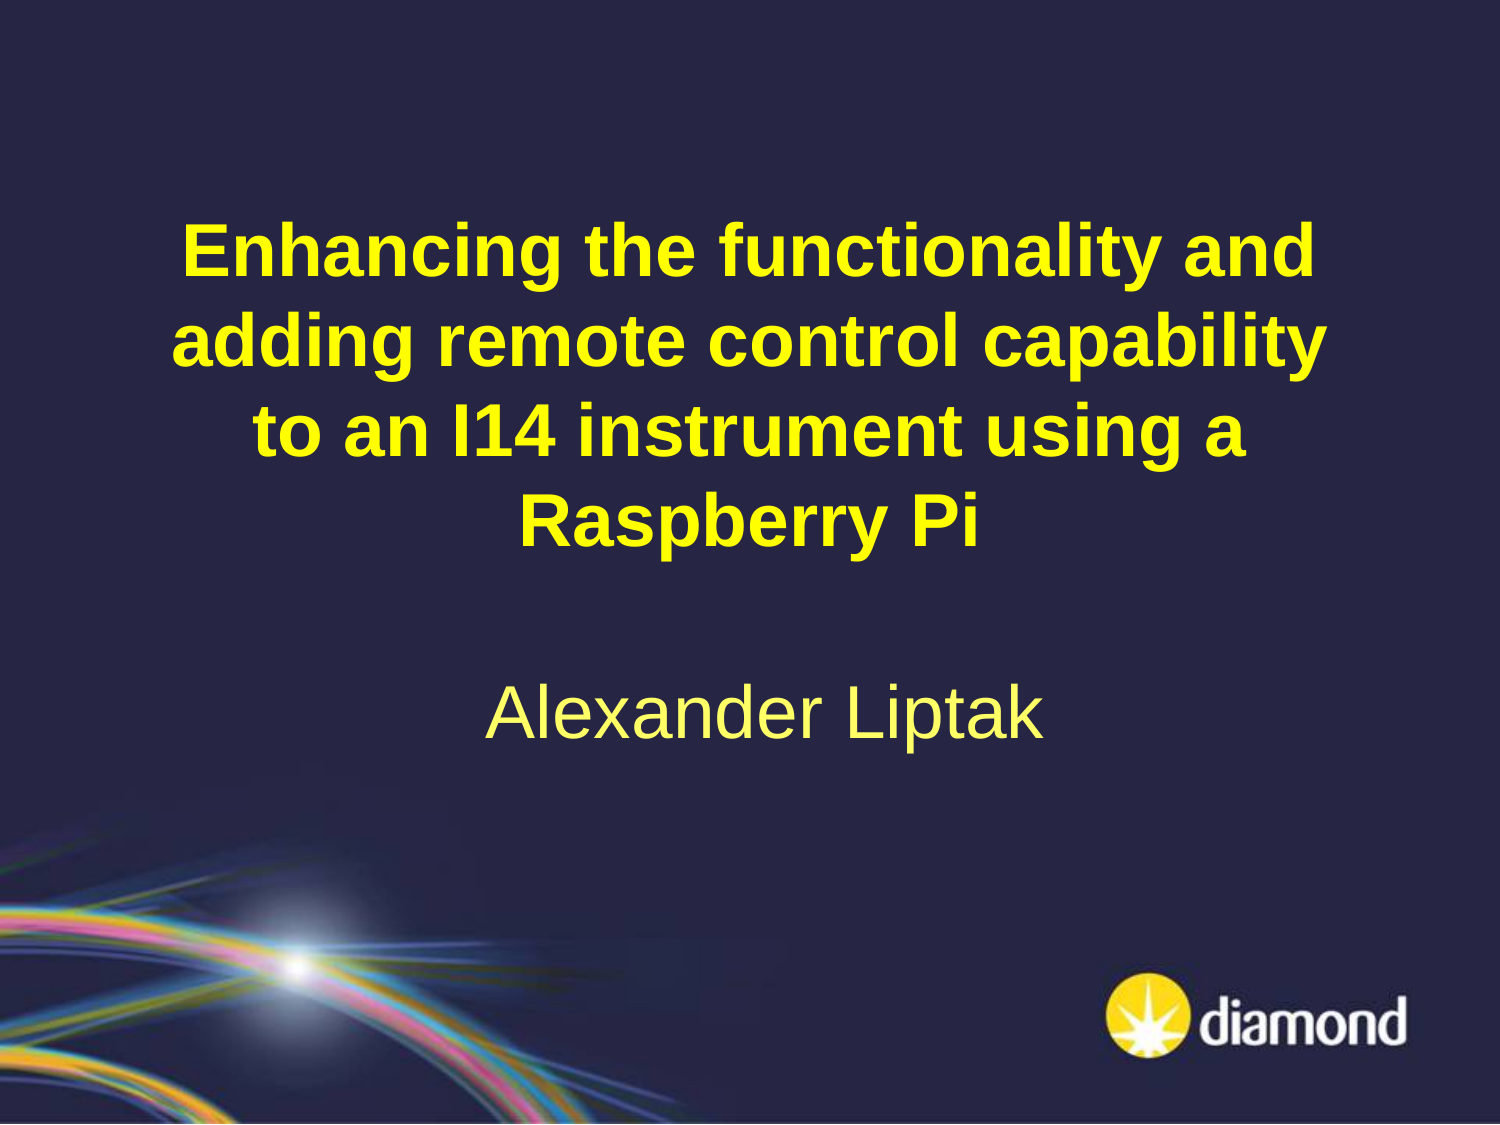

# Enhancing the functionality and adding remote control capability to an I14 instrument using a Raspberry Pi

Alexander Liptak